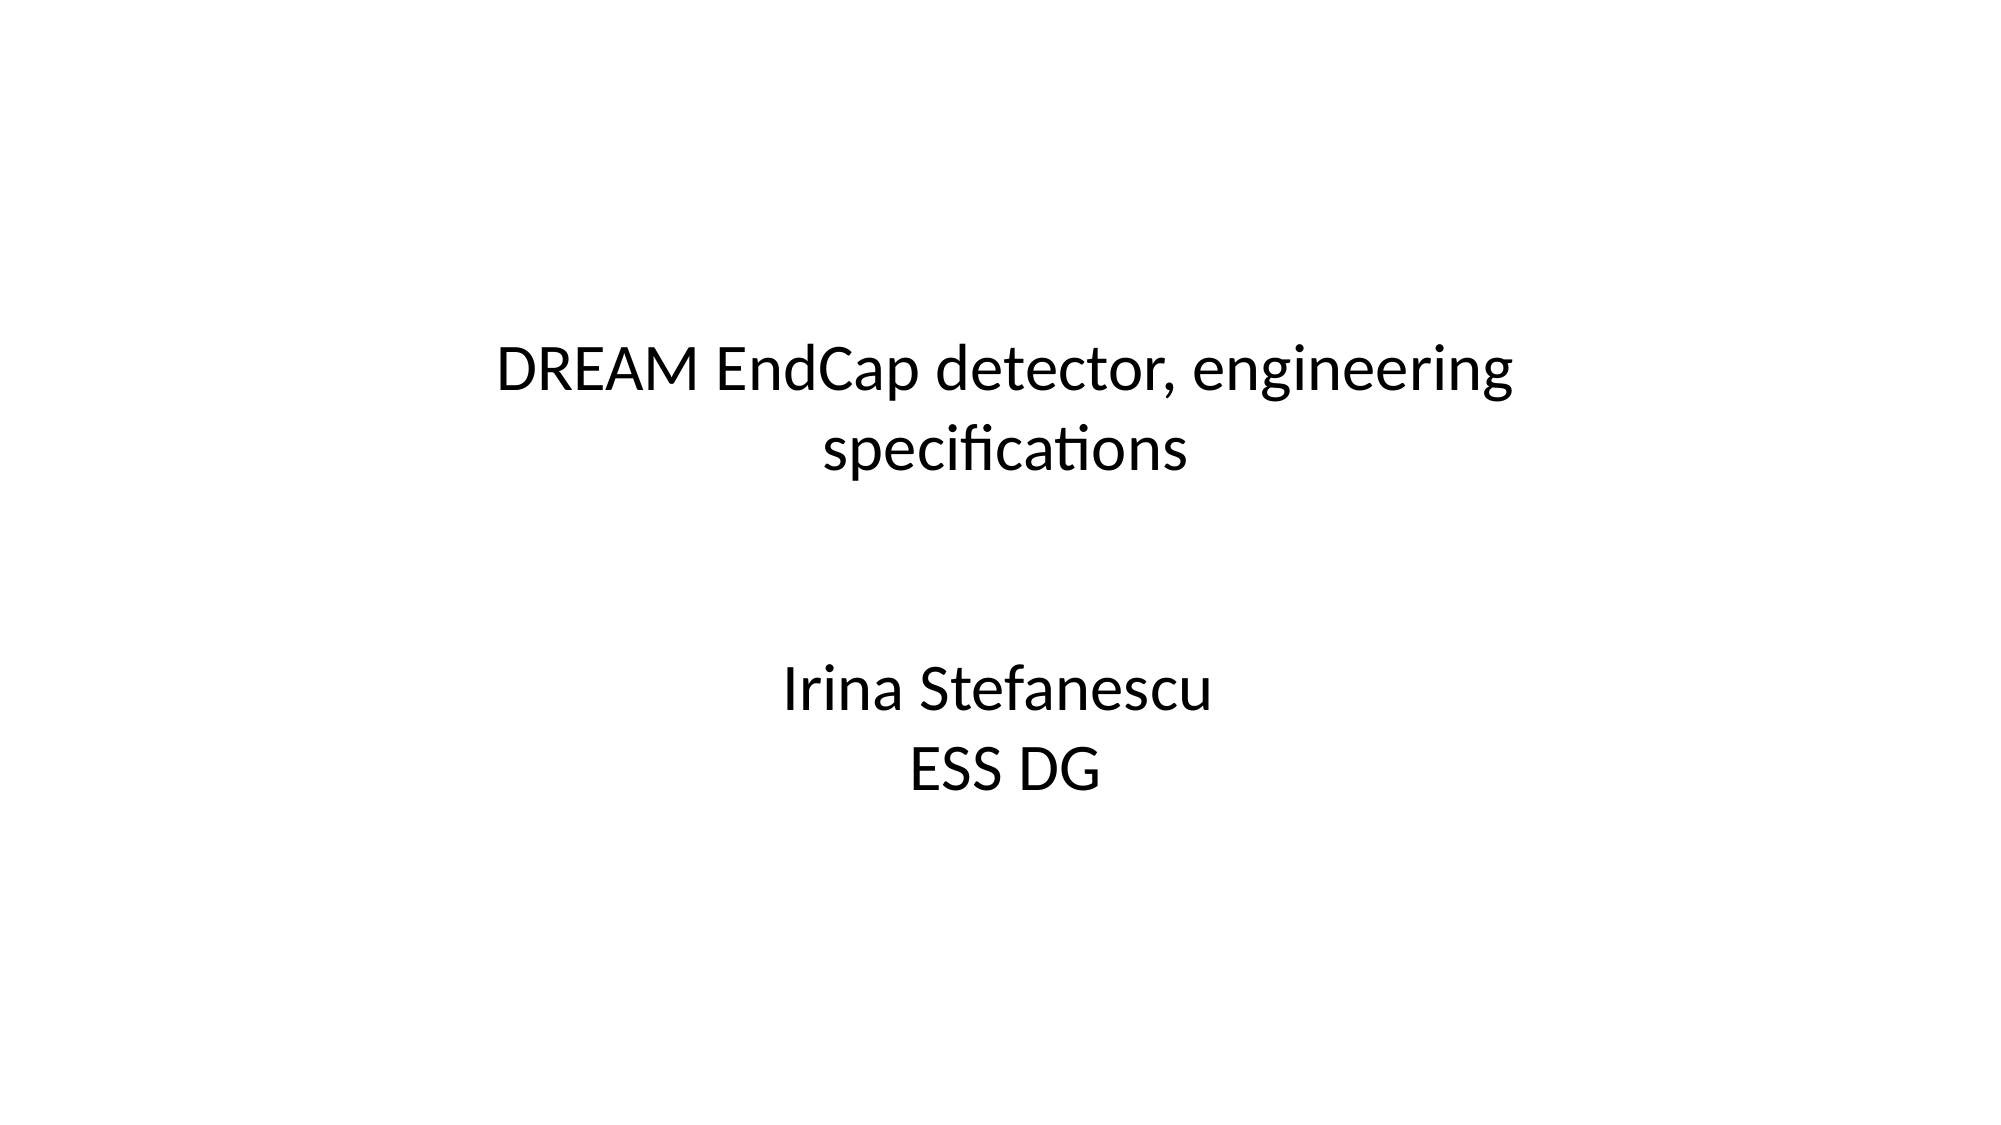

DREAM EndCap detector, engineering specifications

Irina Stefanescu
ESS DG